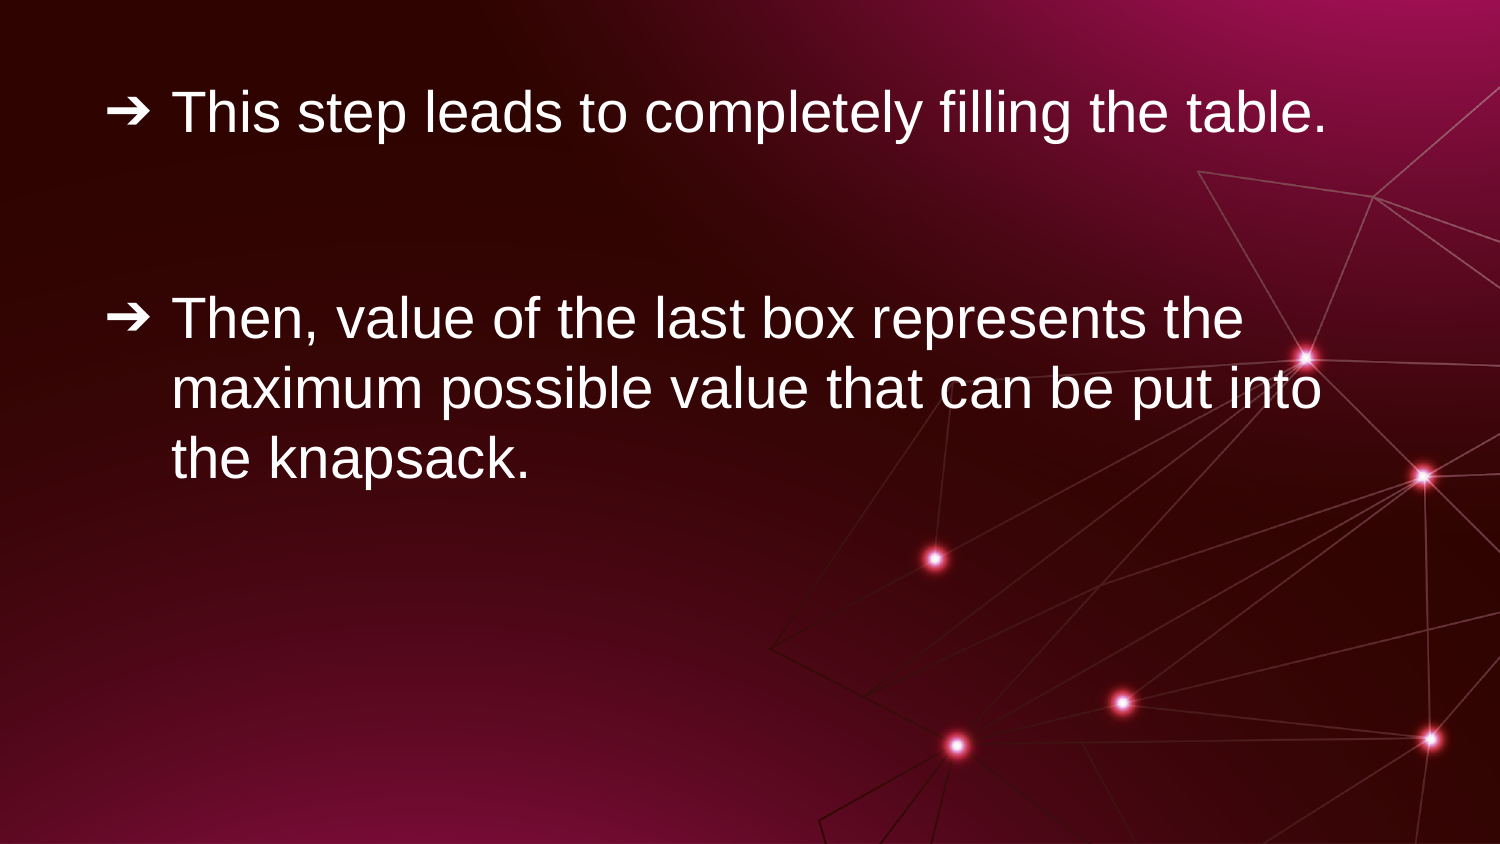

This step leads to completely filling the table.

Then, value of the last box represents the maximum possible value that can be put into the knapsack.